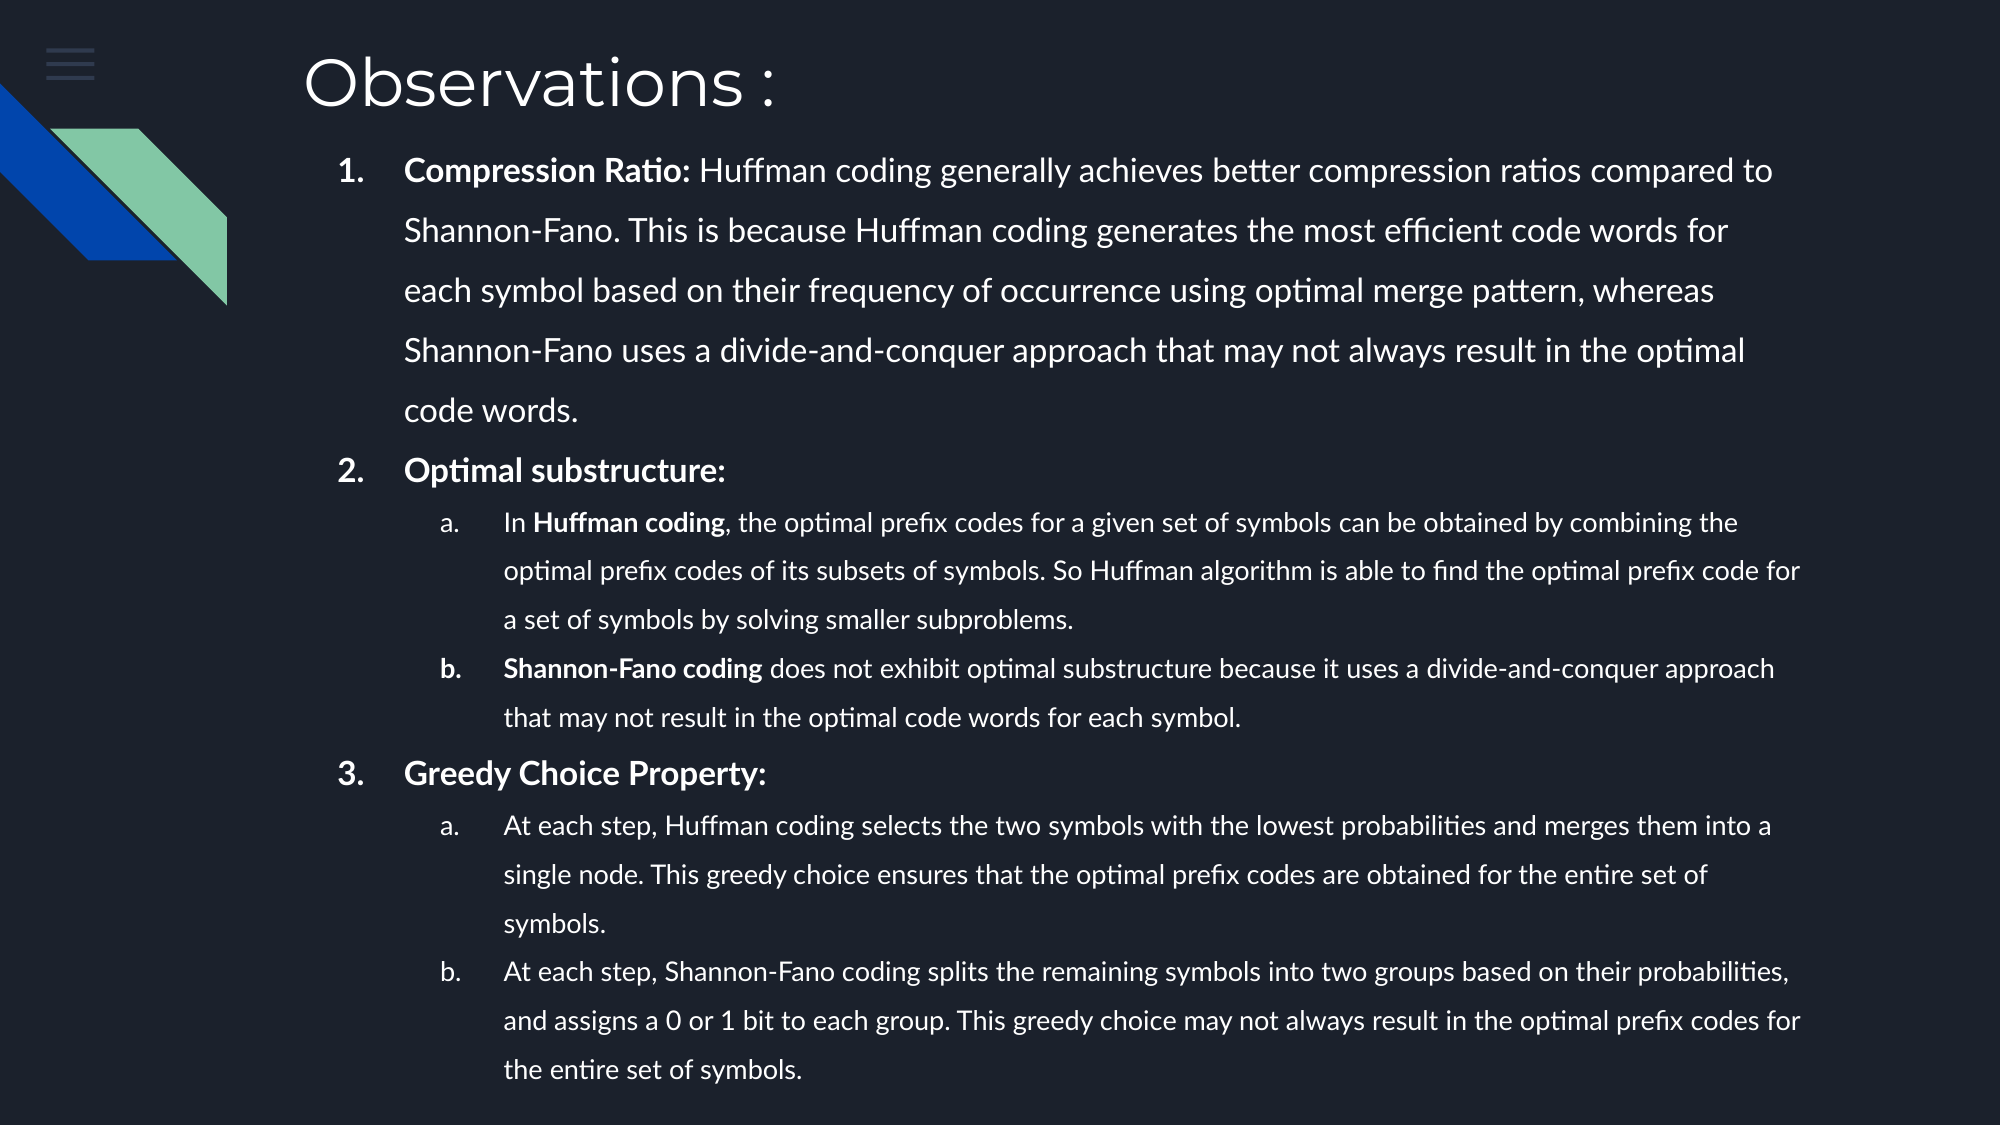

# Observations :
Compression Ratio: Huffman coding generally achieves better compression ratios compared to Shannon-Fano. This is because Huffman coding generates the most efficient code words for each symbol based on their frequency of occurrence using optimal merge pattern, whereas Shannon-Fano uses a divide-and-conquer approach that may not always result in the optimal code words.
Optimal substructure:
In Huffman coding, the optimal prefix codes for a given set of symbols can be obtained by combining the optimal prefix codes of its subsets of symbols. So Huffman algorithm is able to find the optimal prefix code for a set of symbols by solving smaller subproblems.
Shannon-Fano coding does not exhibit optimal substructure because it uses a divide-and-conquer approach that may not result in the optimal code words for each symbol.
Greedy Choice Property:
At each step, Huffman coding selects the two symbols with the lowest probabilities and merges them into a single node. This greedy choice ensures that the optimal prefix codes are obtained for the entire set of symbols.
At each step, Shannon-Fano coding splits the remaining symbols into two groups based on their probabilities, and assigns a 0 or 1 bit to each group. This greedy choice may not always result in the optimal prefix codes for the entire set of symbols.